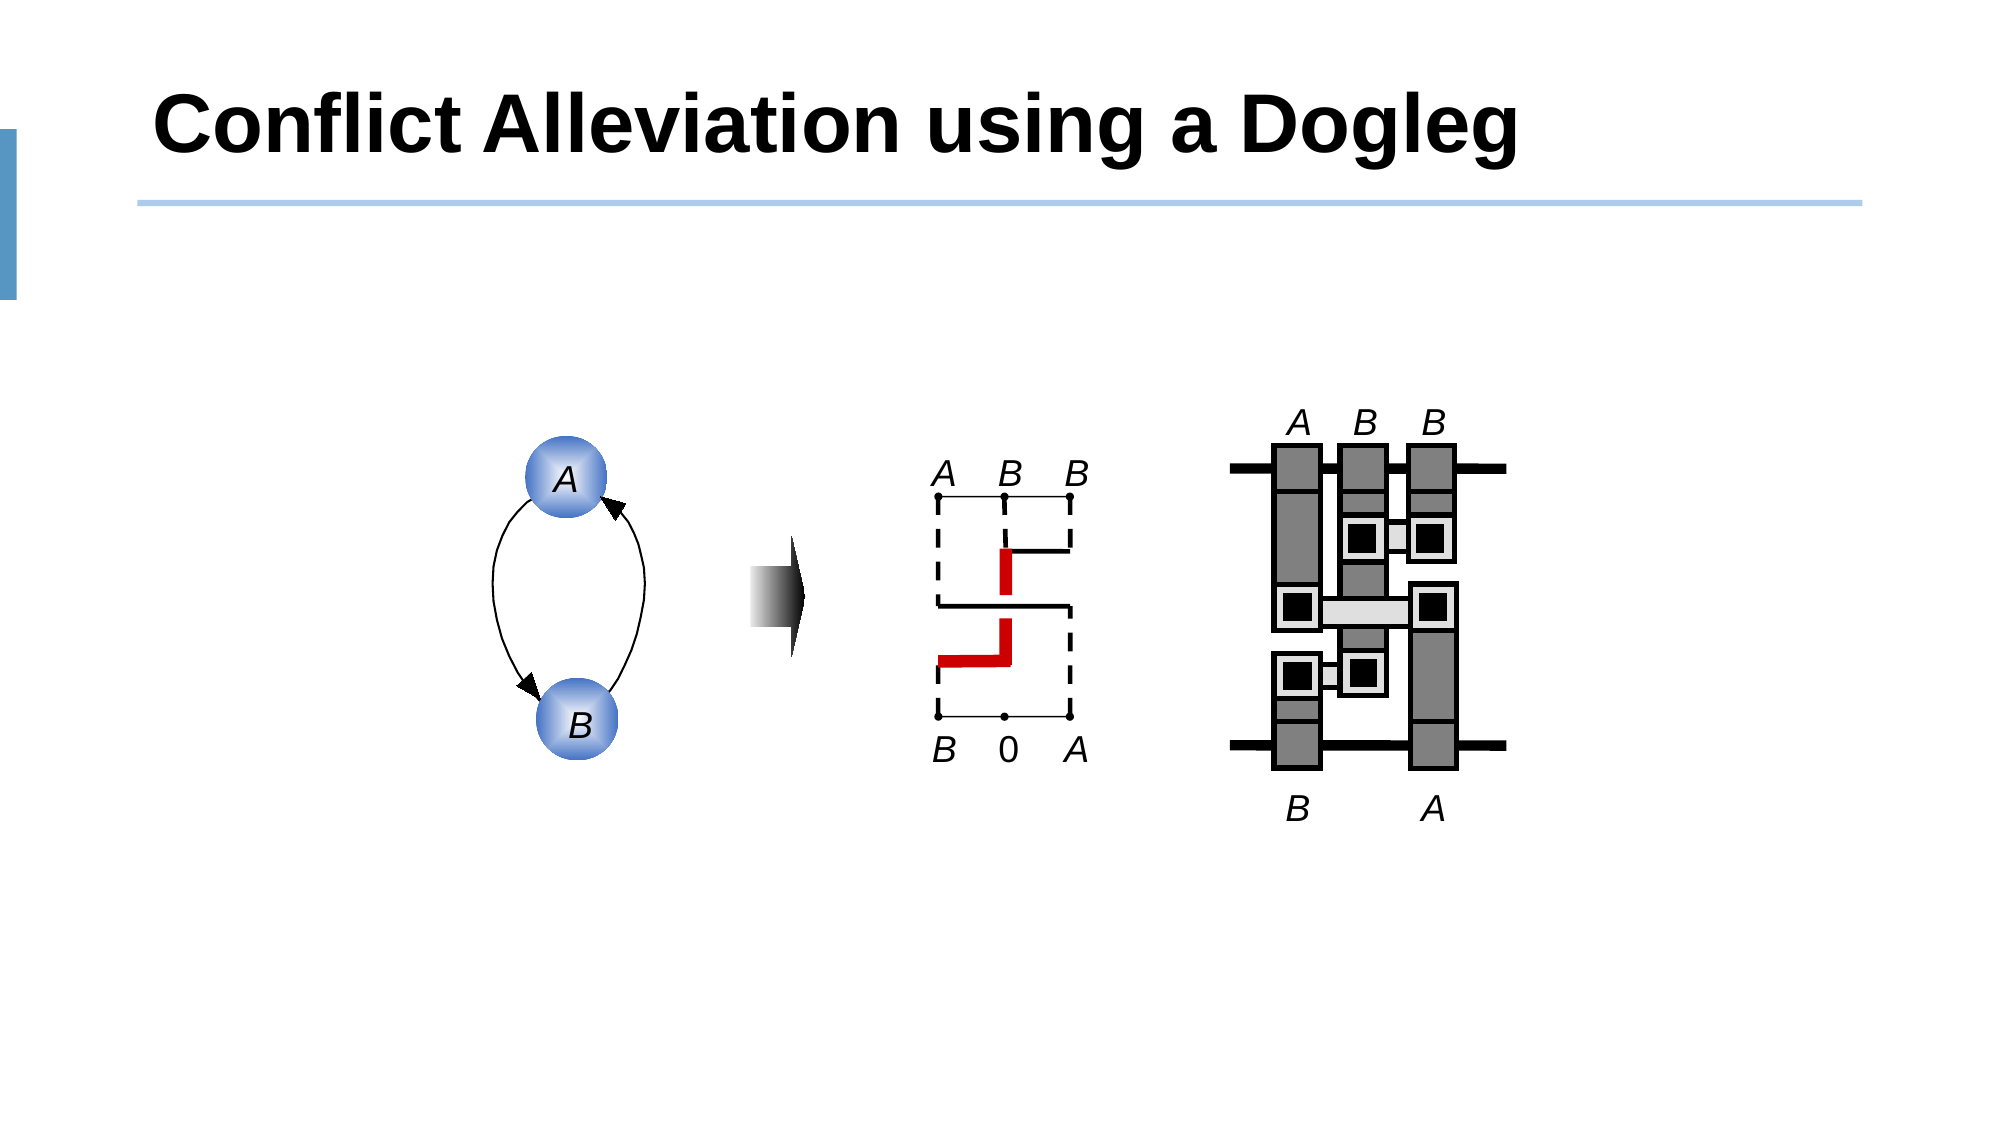

# Conflict Alleviation using a Dogleg
A
B
B

A
B
B

A

B
B

0

A

B
A